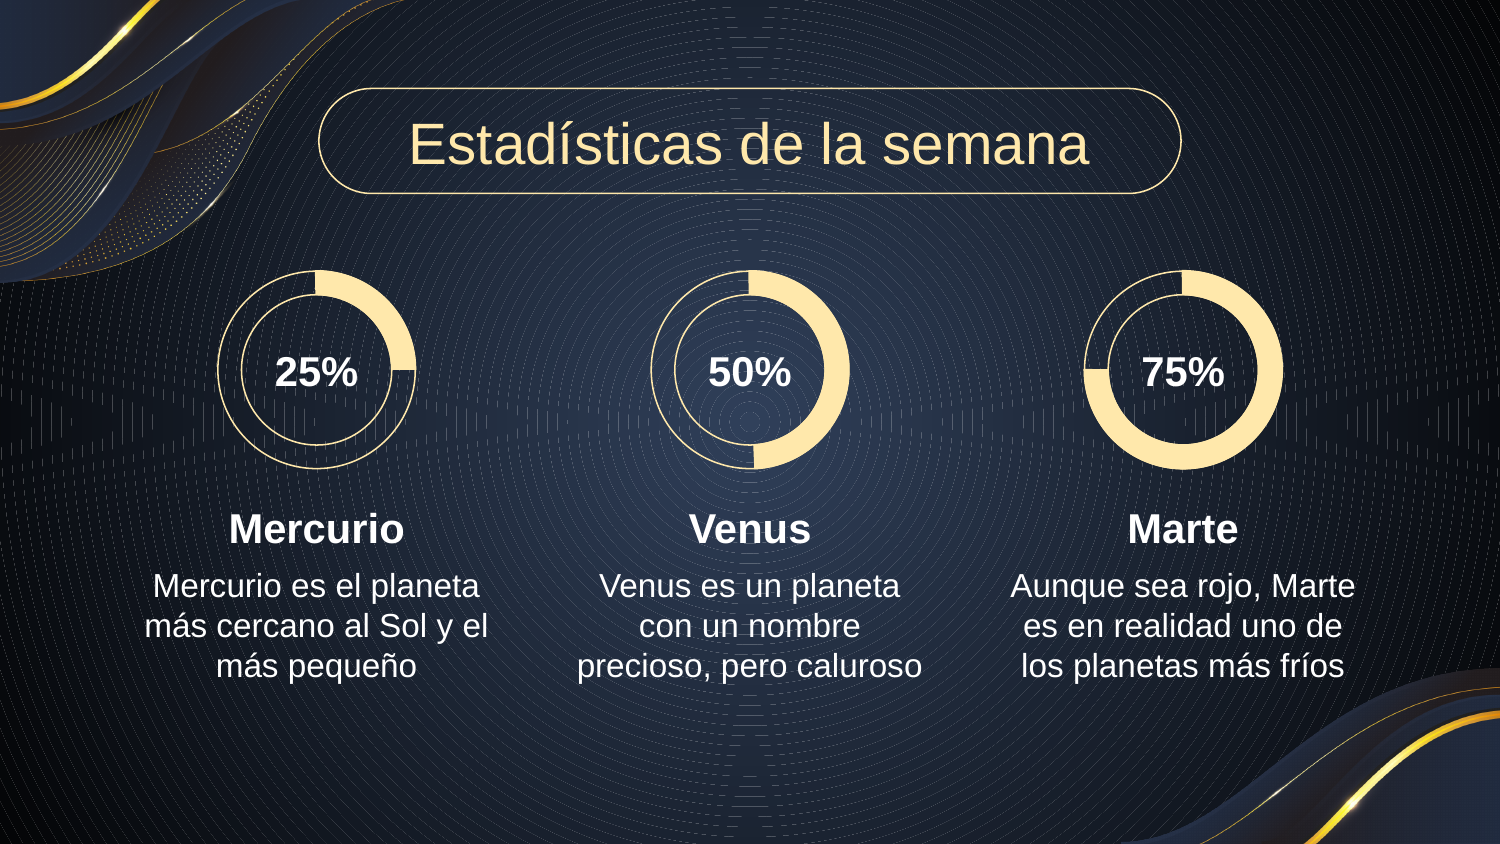

Estadísticas de la semana

25%
50%
75%
# Mercurio
Venus
Marte
Mercurio es el planeta más cercano al Sol y el más pequeño
Venus es un planeta con un nombre precioso, pero caluroso
Aunque sea rojo, Marte es en realidad uno de los planetas más fríos